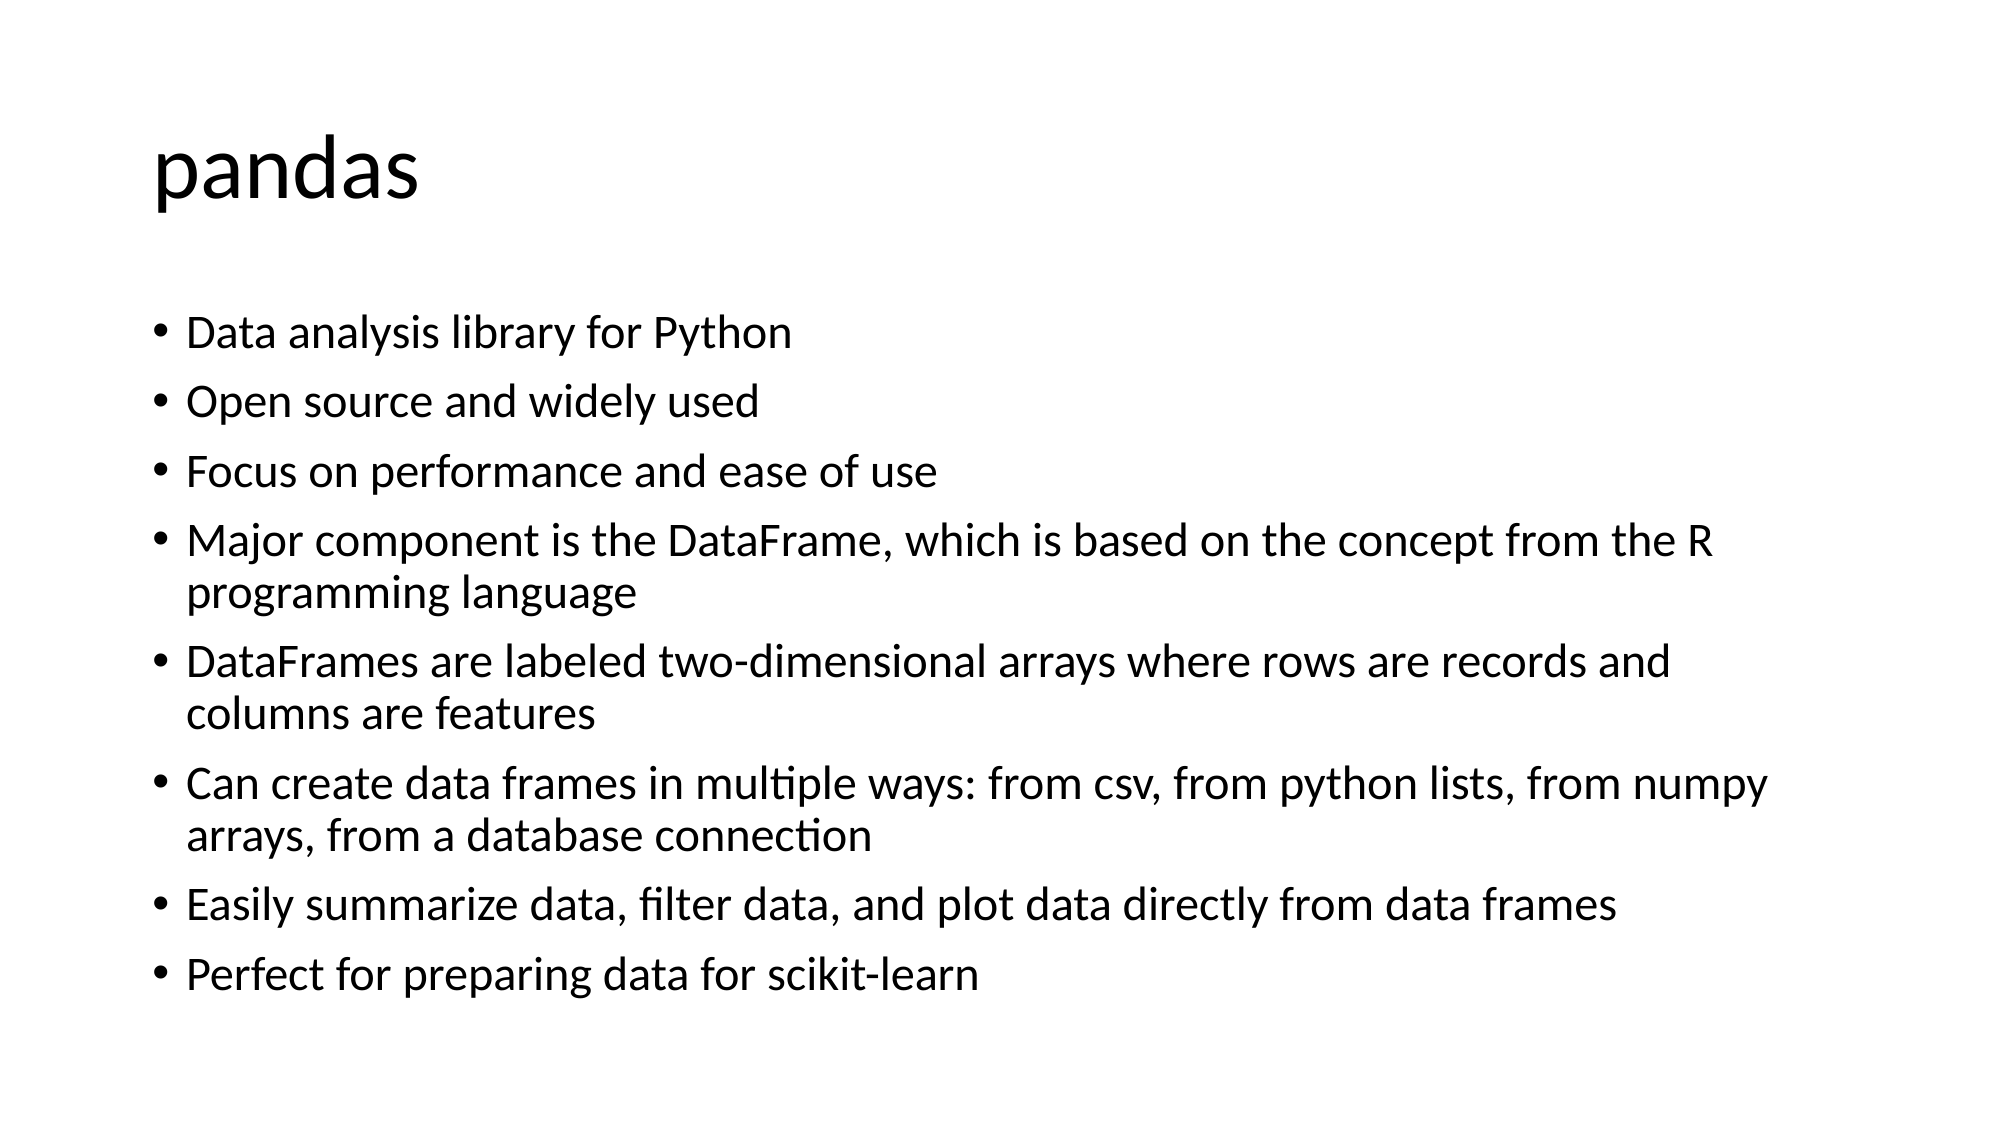

# pandas
Data analysis library for Python
Open source and widely used
Focus on performance and ease of use
Major component is the DataFrame, which is based on the concept from the R programming language
DataFrames are labeled two-dimensional arrays where rows are records and columns are features
Can create data frames in multiple ways: from csv, from python lists, from numpy arrays, from a database connection
Easily summarize data, filter data, and plot data directly from data frames
Perfect for preparing data for scikit-learn